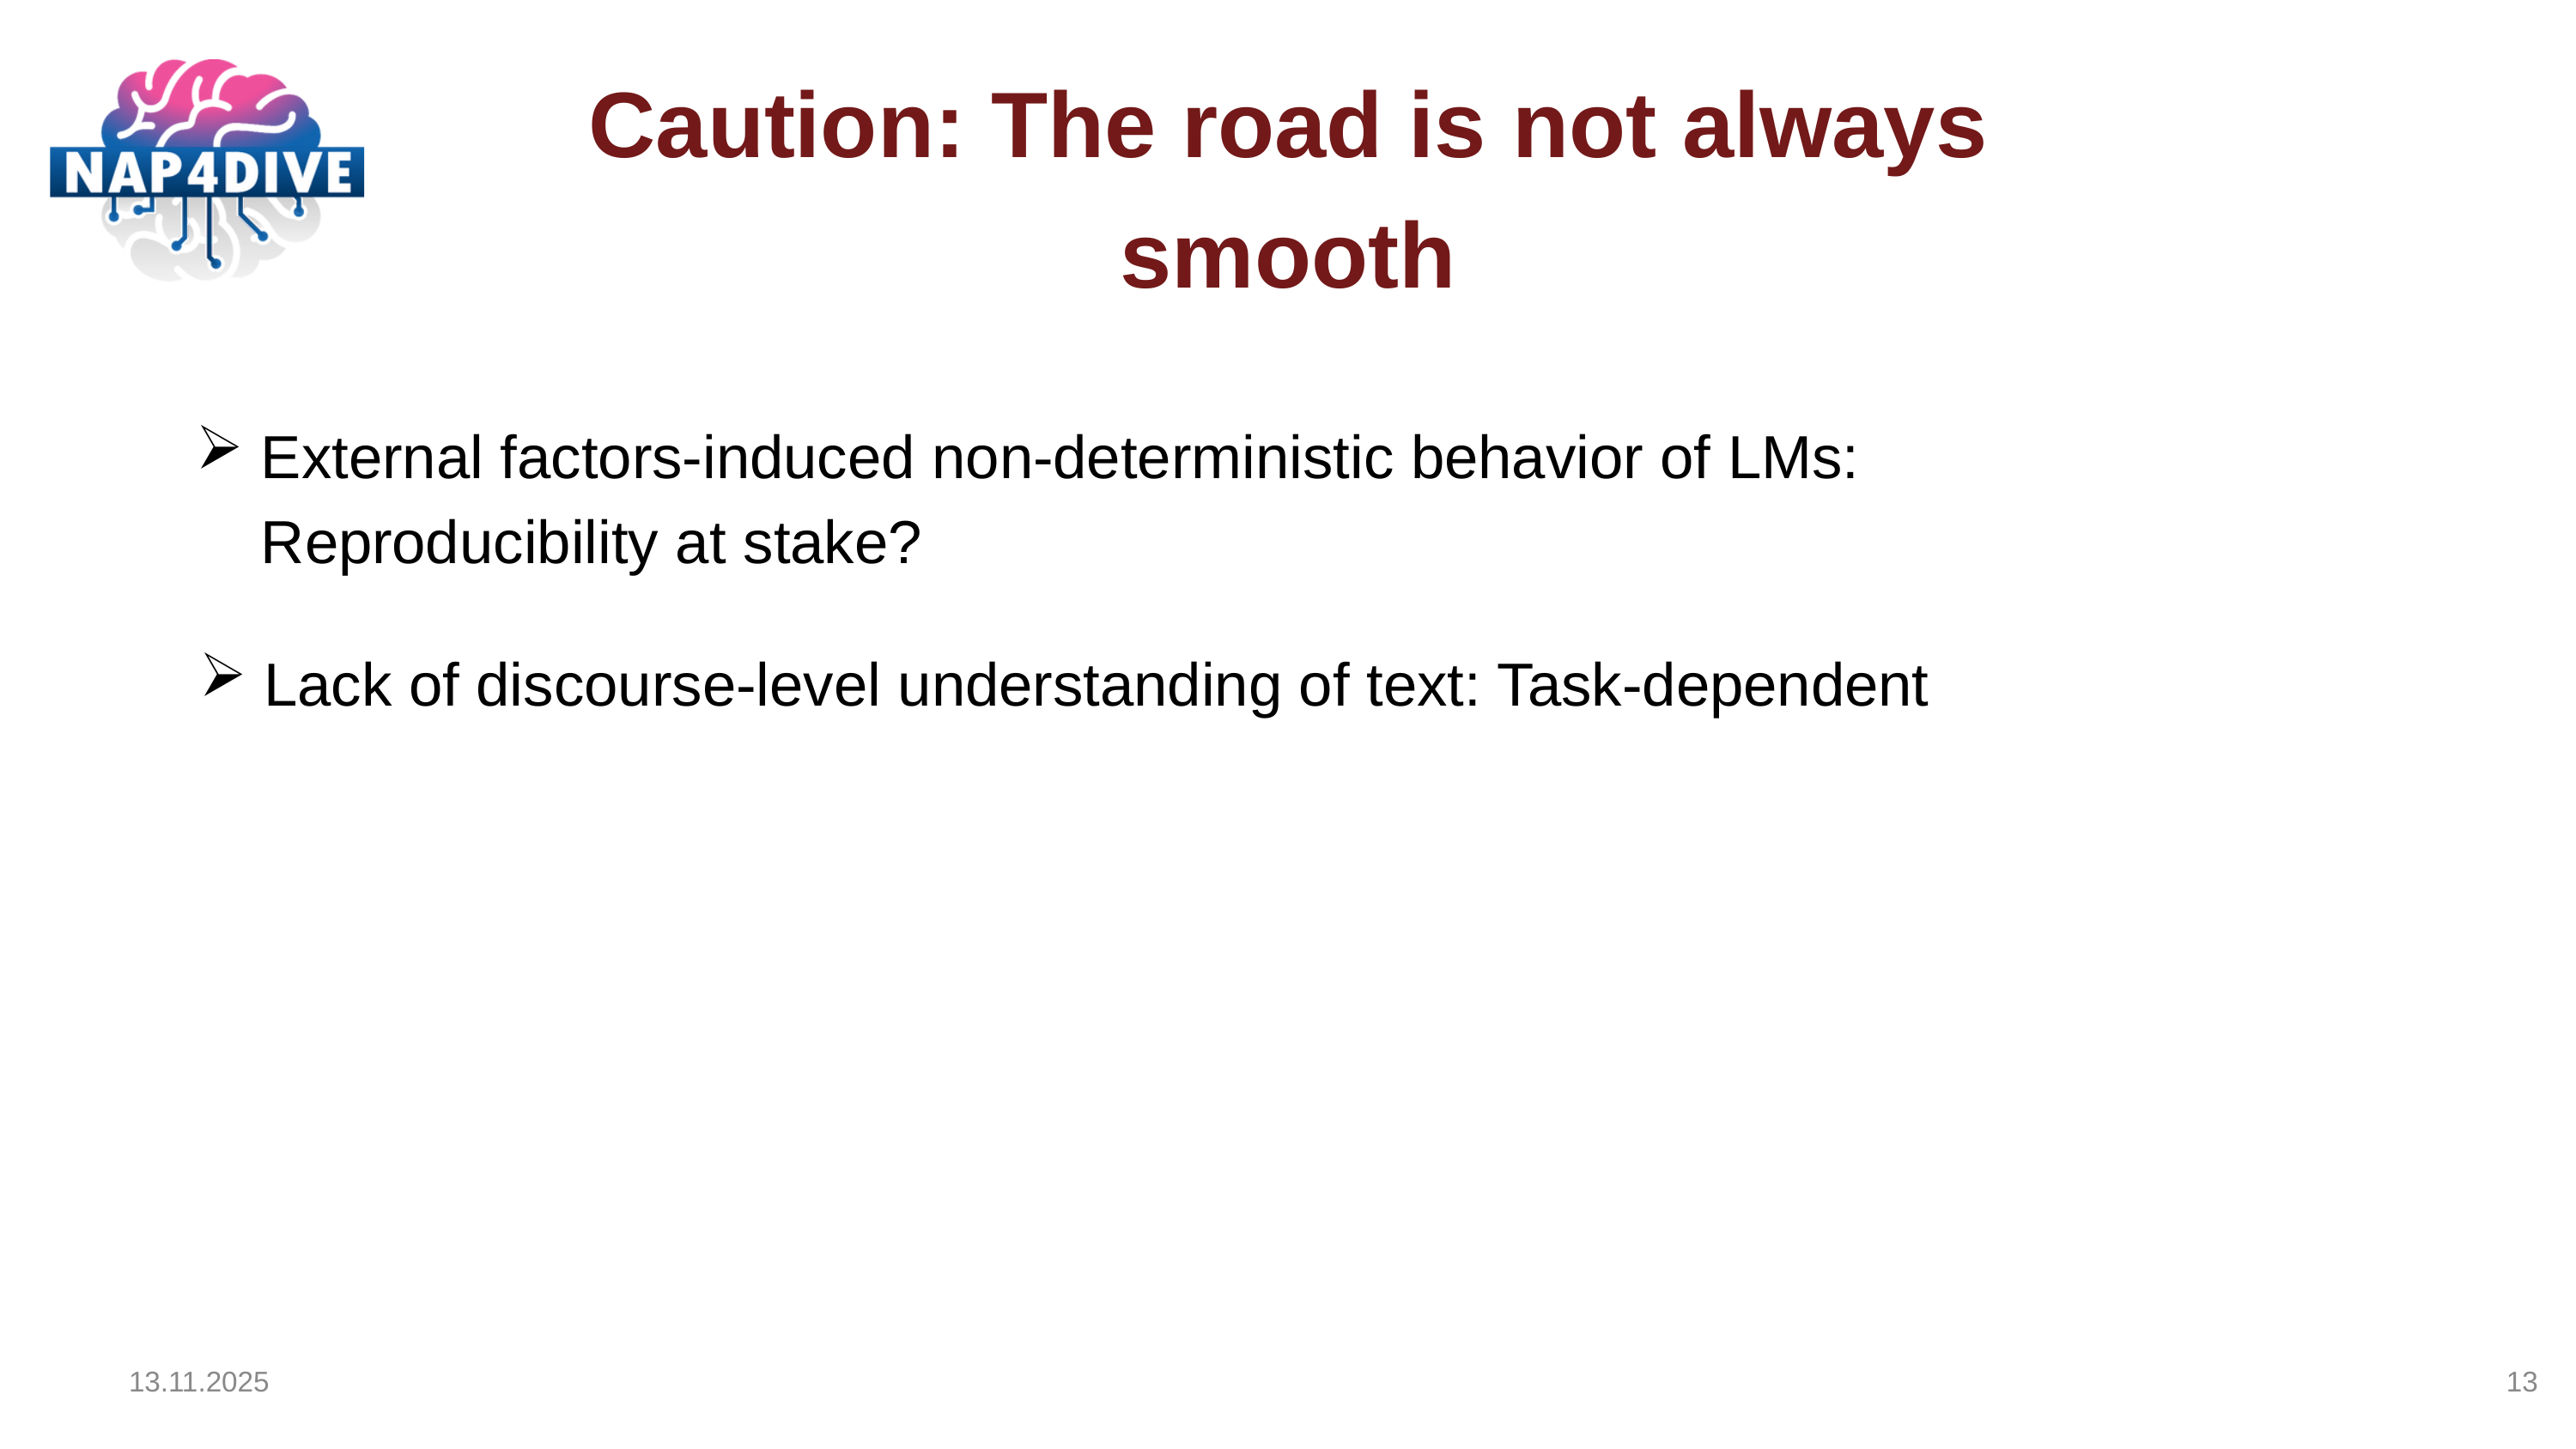

Caution: The road is not always smooth

External factors-induced non-deterministic behavior of LMs: Reproducibility at stake?
Lack of discourse-level understanding of text: Task-dependent

13.11.2025

13